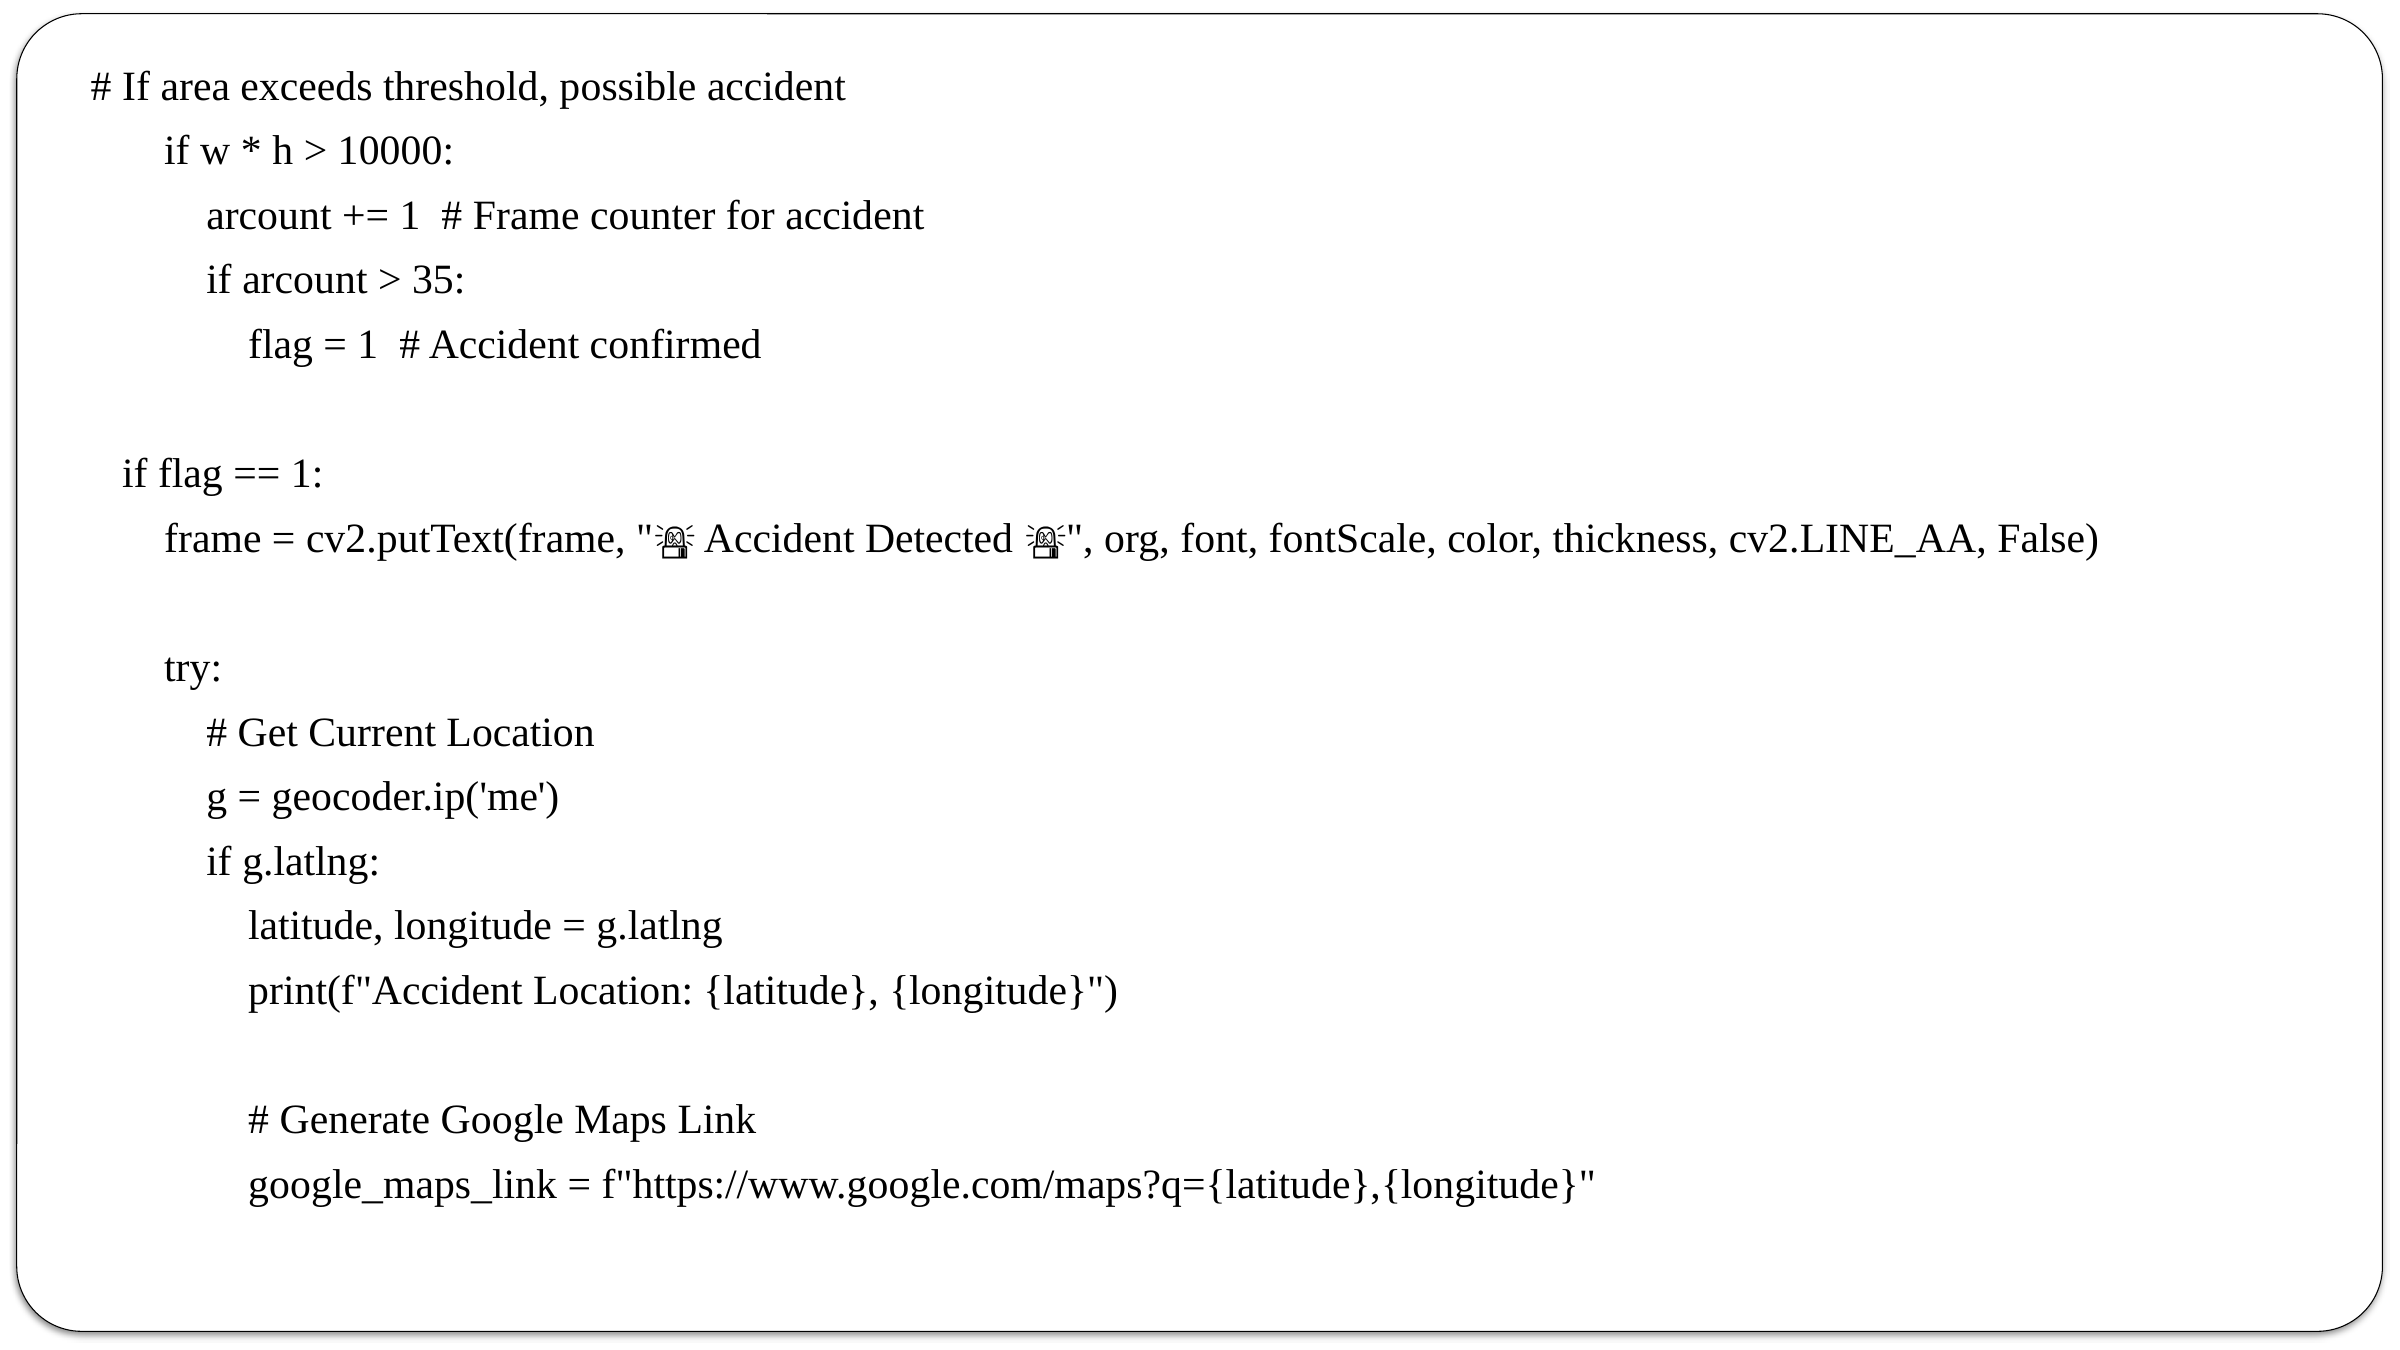

# If area exceeds threshold, possible accident
        if w * h > 10000:
            arcount += 1  # Frame counter for accident
            if arcount > 35:
                flag = 1  # Accident confirmed

    if flag == 1:
        frame = cv2.putText(frame, "🚨 Accident Detected 🚨", org, font, fontScale, color, thickness, cv2.LINE_AA, False)

        try:
            # Get Current Location
            g = geocoder.ip('me')
            if g.latlng:
                latitude, longitude = g.latlng
                print(f"Accident Location: {latitude}, {longitude}")

                # Generate Google Maps Link
                google_maps_link = f"https://www.google.com/maps?q={latitude},{longitude}"